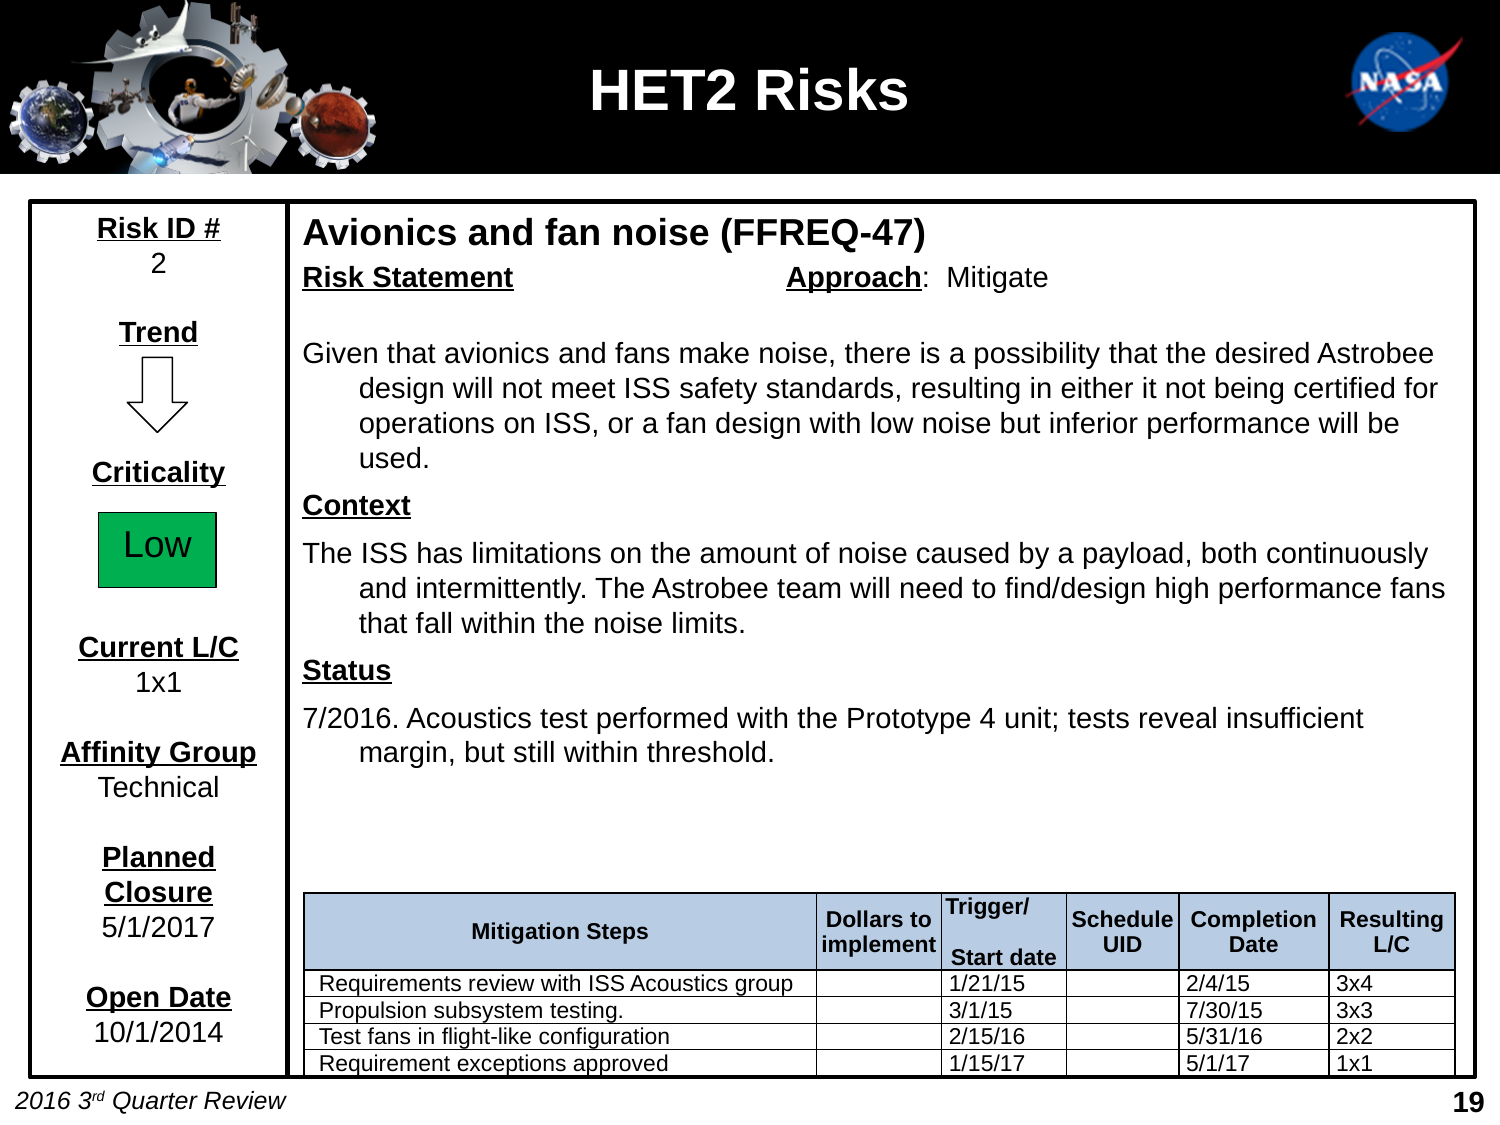

# HET2 Risks
Avionics and fan noise (FFREQ-47)
Risk Statement                                 Approach:  Mitigate
Given that avionics and fans make noise, there is a possibility that the desired Astrobee design will not meet ISS safety standards, resulting in either it not being certified for operations on ISS, or a fan design with low noise but inferior performance will be used.
Context
The ISS has limitations on the amount of noise caused by a payload, both continuously and intermittently. The Astrobee team will need to find/design high performance fans that fall within the noise limits.
Status
7/2016. Acoustics test performed with the Prototype 4 unit; tests reveal insufficient margin, but still within threshold.
Risk ID #
2

Trend

Criticality

Current L/C
1x1

Affinity Group
Technical

Planned Closure
5/1/2017

Open Date
10/1/2014

Low
| Mitigation Steps | Dollars to implement | Trigger/ Start date | Schedule UID | Completion Date | Resulting L/C |
| --- | --- | --- | --- | --- | --- |
| Requirements review with ISS Acoustics group |  | 1/21/15 |  | 2/4/15 | 3x4 |
| Propulsion subsystem testing. |  | 3/1/15 |  | 7/30/15 | 3x3 |
| Test fans in flight-like configuration |  | 2/15/16 |  | 5/31/16 | 2x2 |
| Requirement exceptions approved |  | 1/15/17 |  | 5/1/17 | 1x1 |